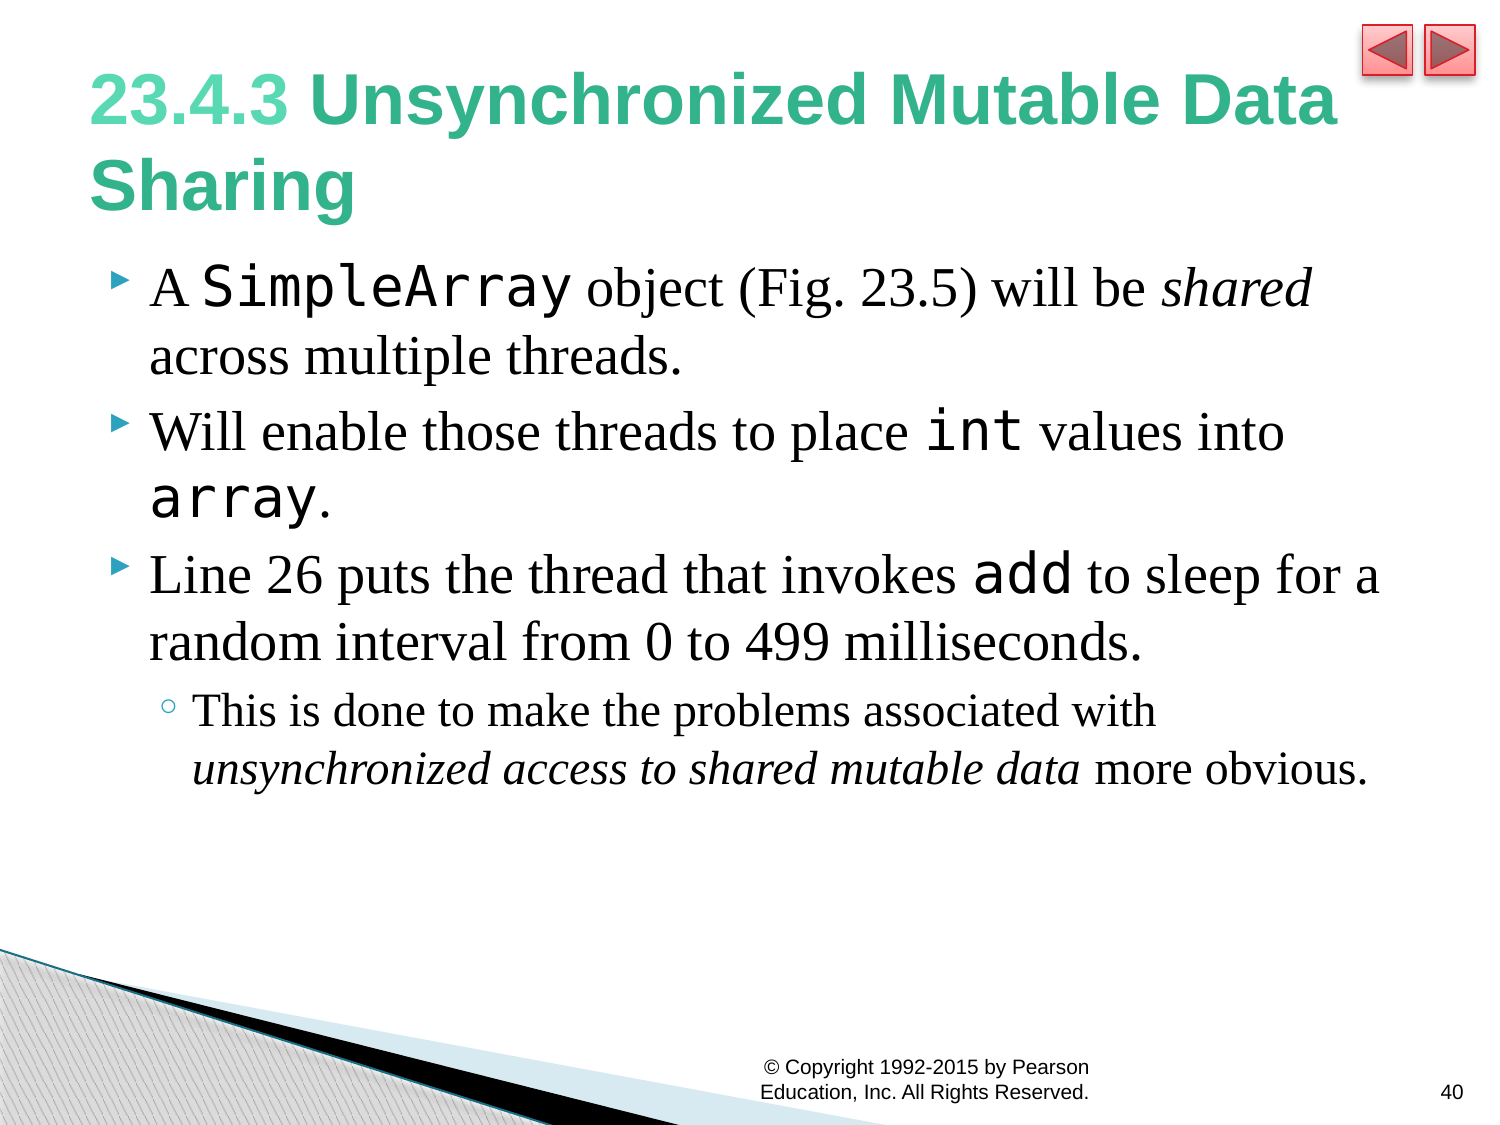

# 23.4.3 Unsynchronized Mutable Data Sharing
A SimpleArray object (Fig. 23.5) will be shared across multiple threads.
Will enable those threads to place int values into array.
Line 26 puts the thread that invokes add to sleep for a random interval from 0 to 499 milliseconds.
This is done to make the problems associated with unsynchronized access to shared mutable data more obvious.
© Copyright 1992-2015 by Pearson Education, Inc. All Rights Reserved.
40